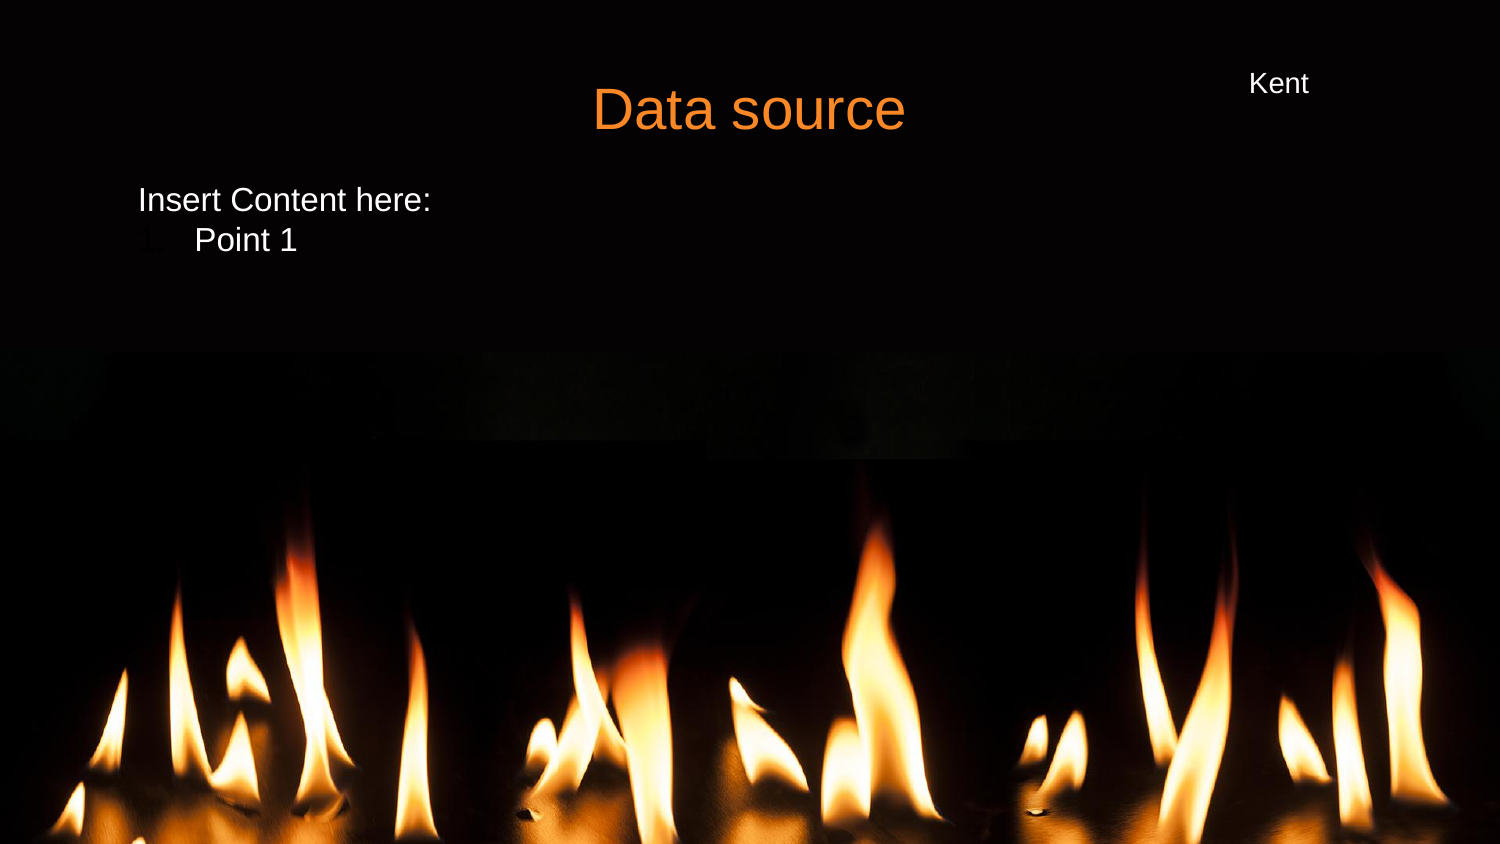

# Data source
Kent
Insert Content here:
Point 1